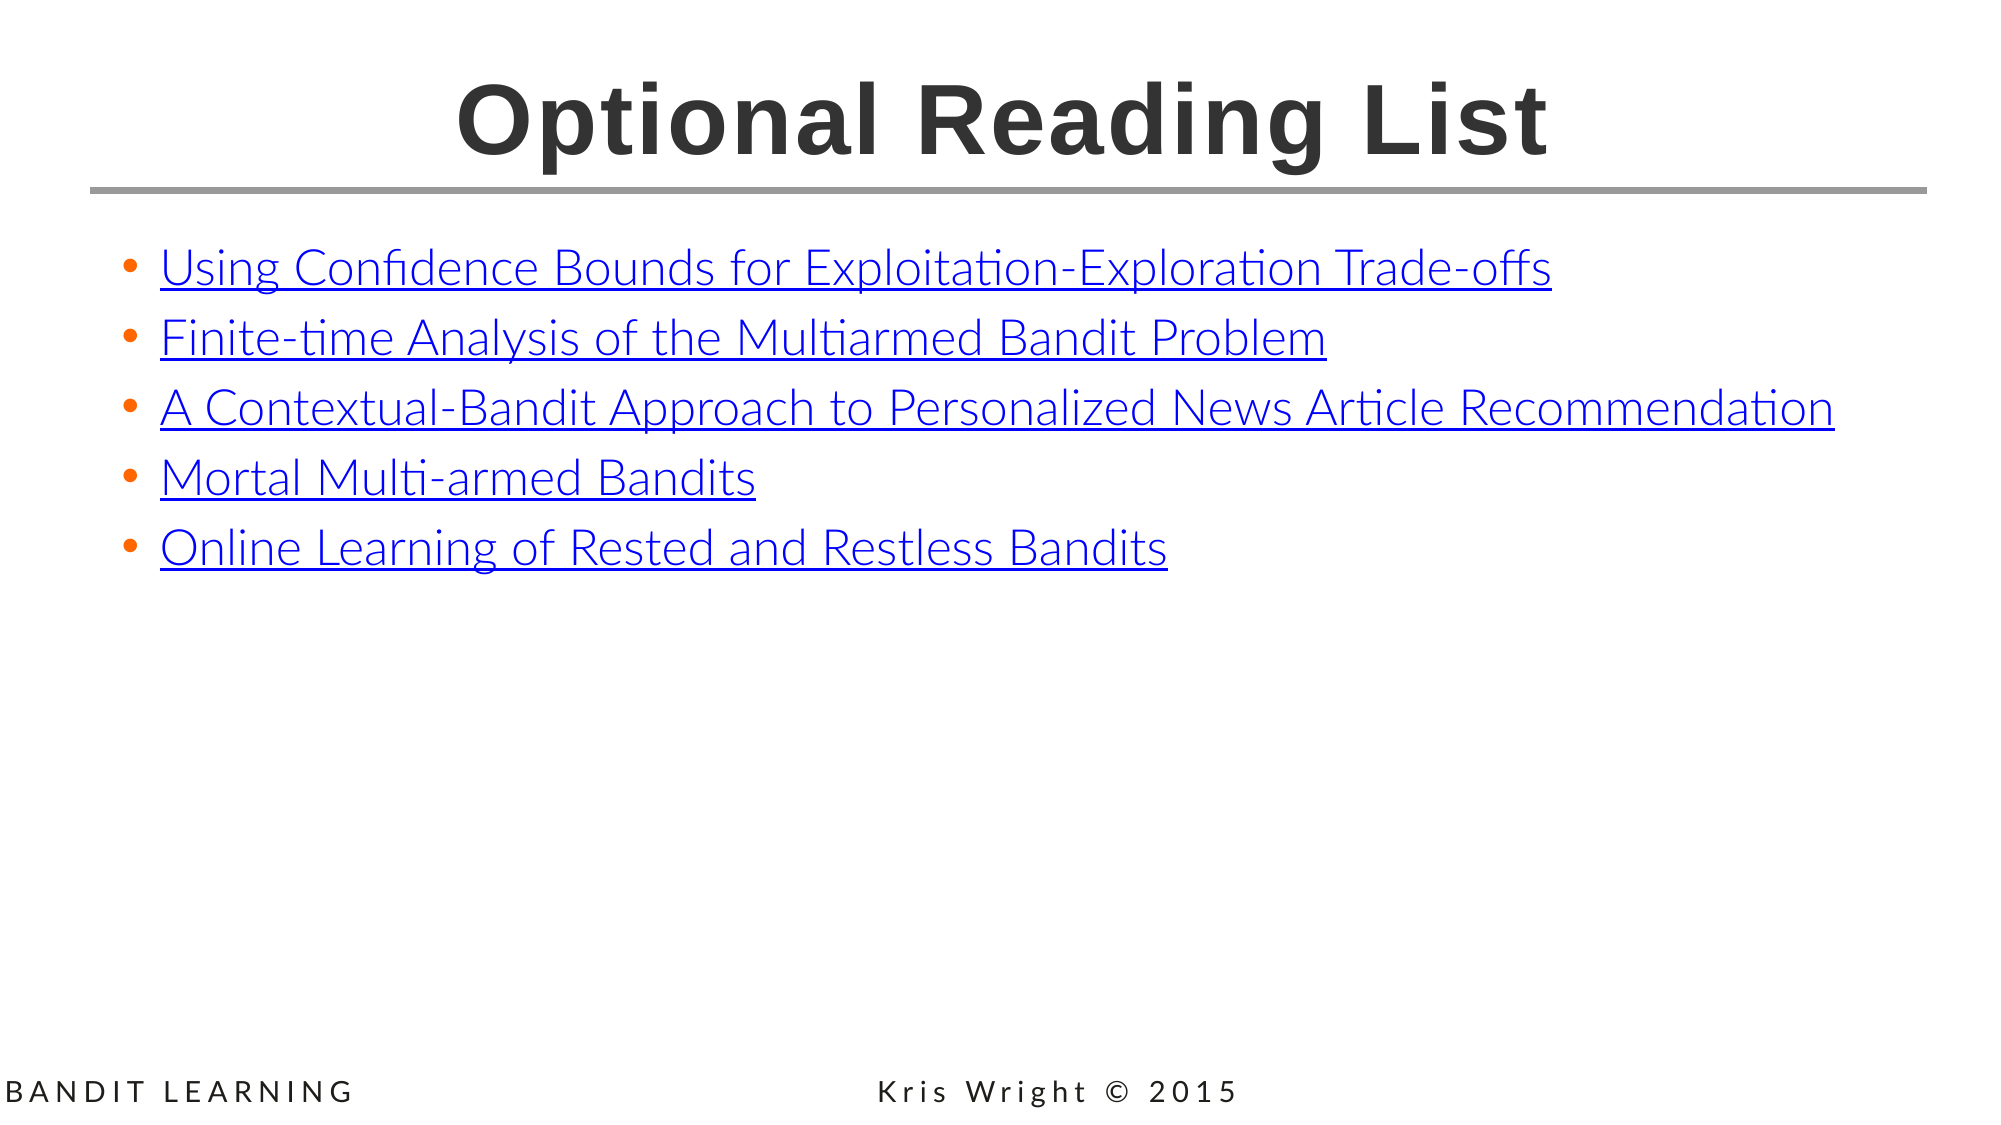

# Optional Reading List
Using Confidence Bounds for Exploitation-Exploration Trade-offs
Finite-time Analysis of the Multiarmed Bandit Problem
A Contextual-Bandit Approach to Personalized News Article Recommendation
Mortal Multi-armed Bandits
Online Learning of Rested and Restless Bandits